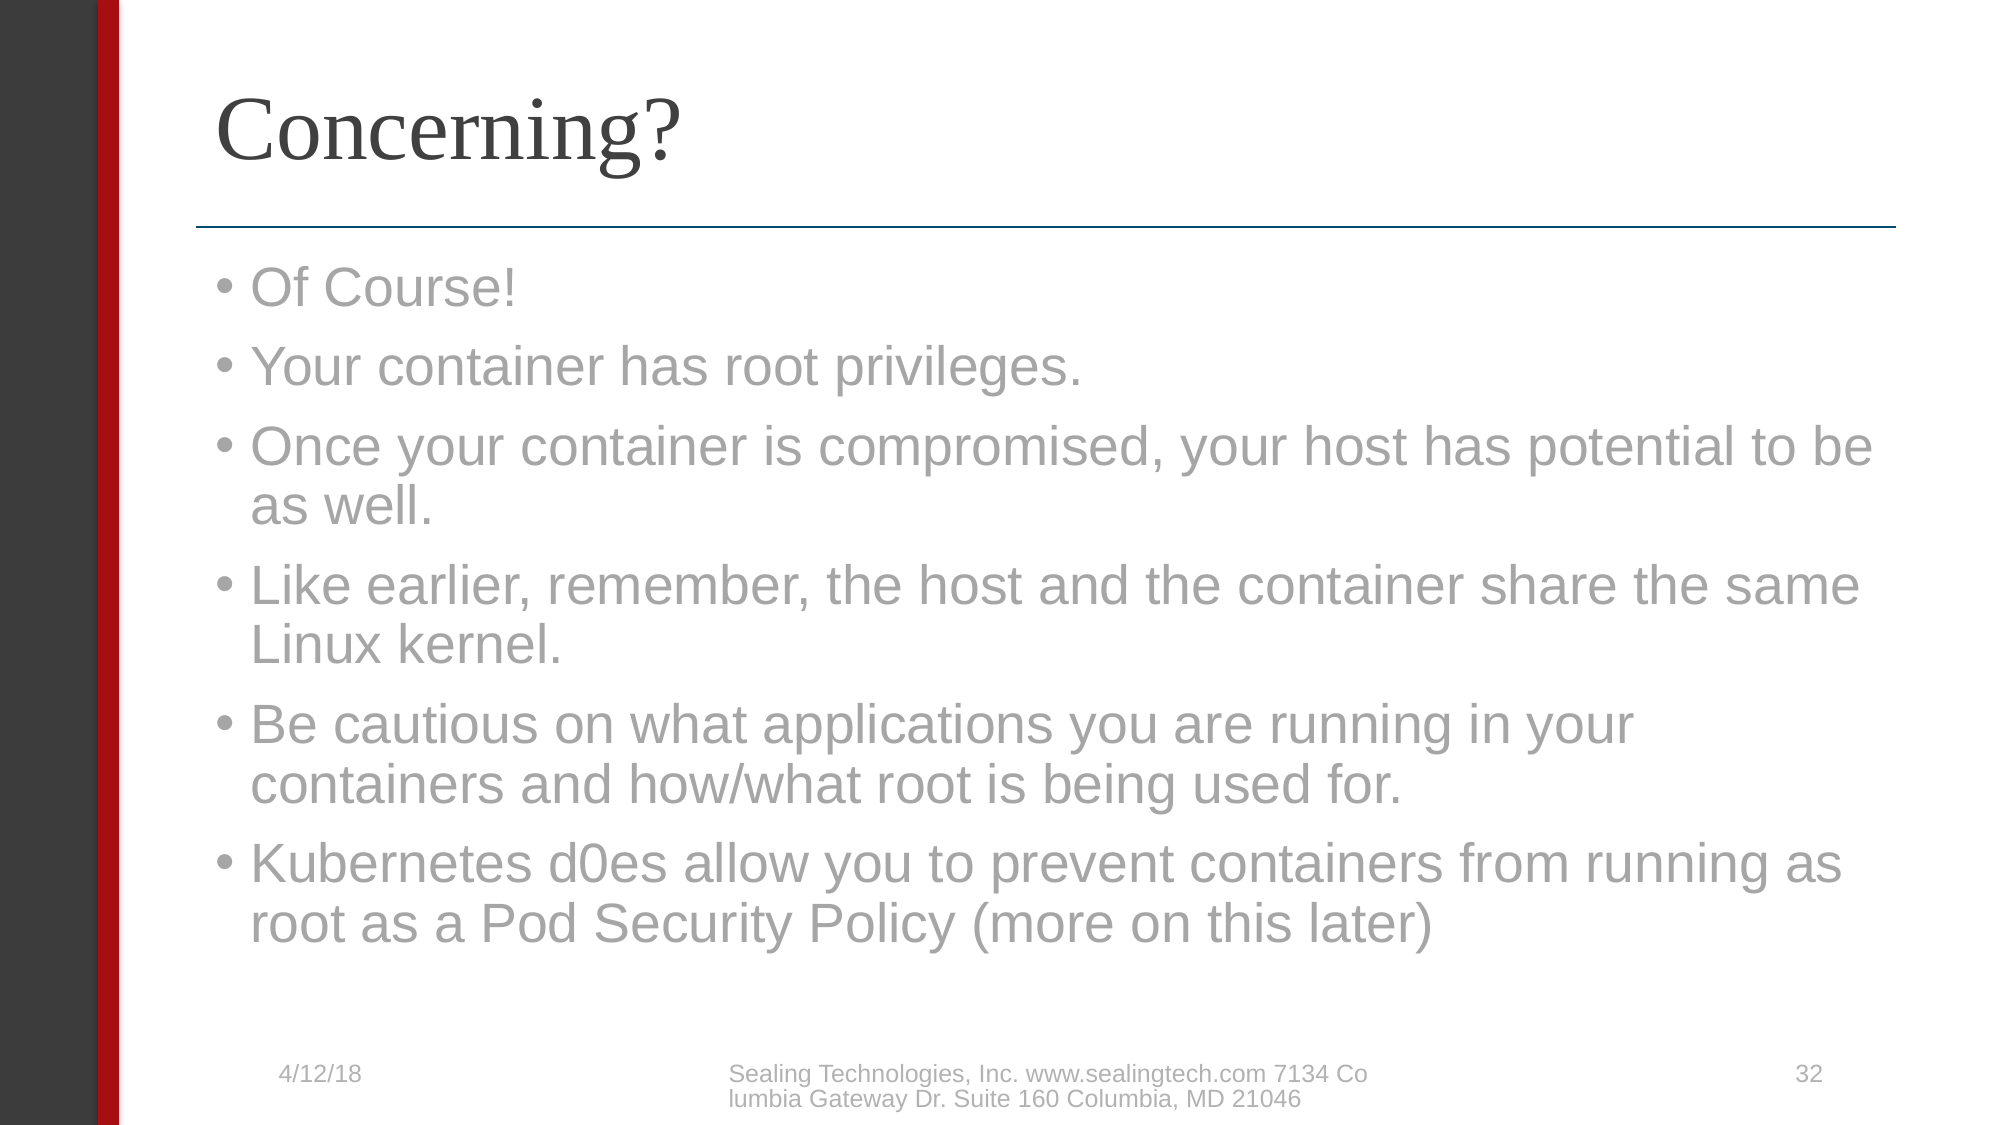

# Concerning?
Of Course!
Your container has root privileges.
Once your container is compromised, your host has potential to be as well.
Like earlier, remember, the host and the container share the same Linux kernel.
Be cautious on what applications you are running in your containers and how/what root is being used for.
Kubernetes d0es allow you to prevent containers from running as root as a Pod Security Policy (more on this later)
Sealing Technologies, Inc. www.sealingtech.com 7134 Columbia Gateway Dr. Suite 160 Columbia, MD 21046
4/12/18
32